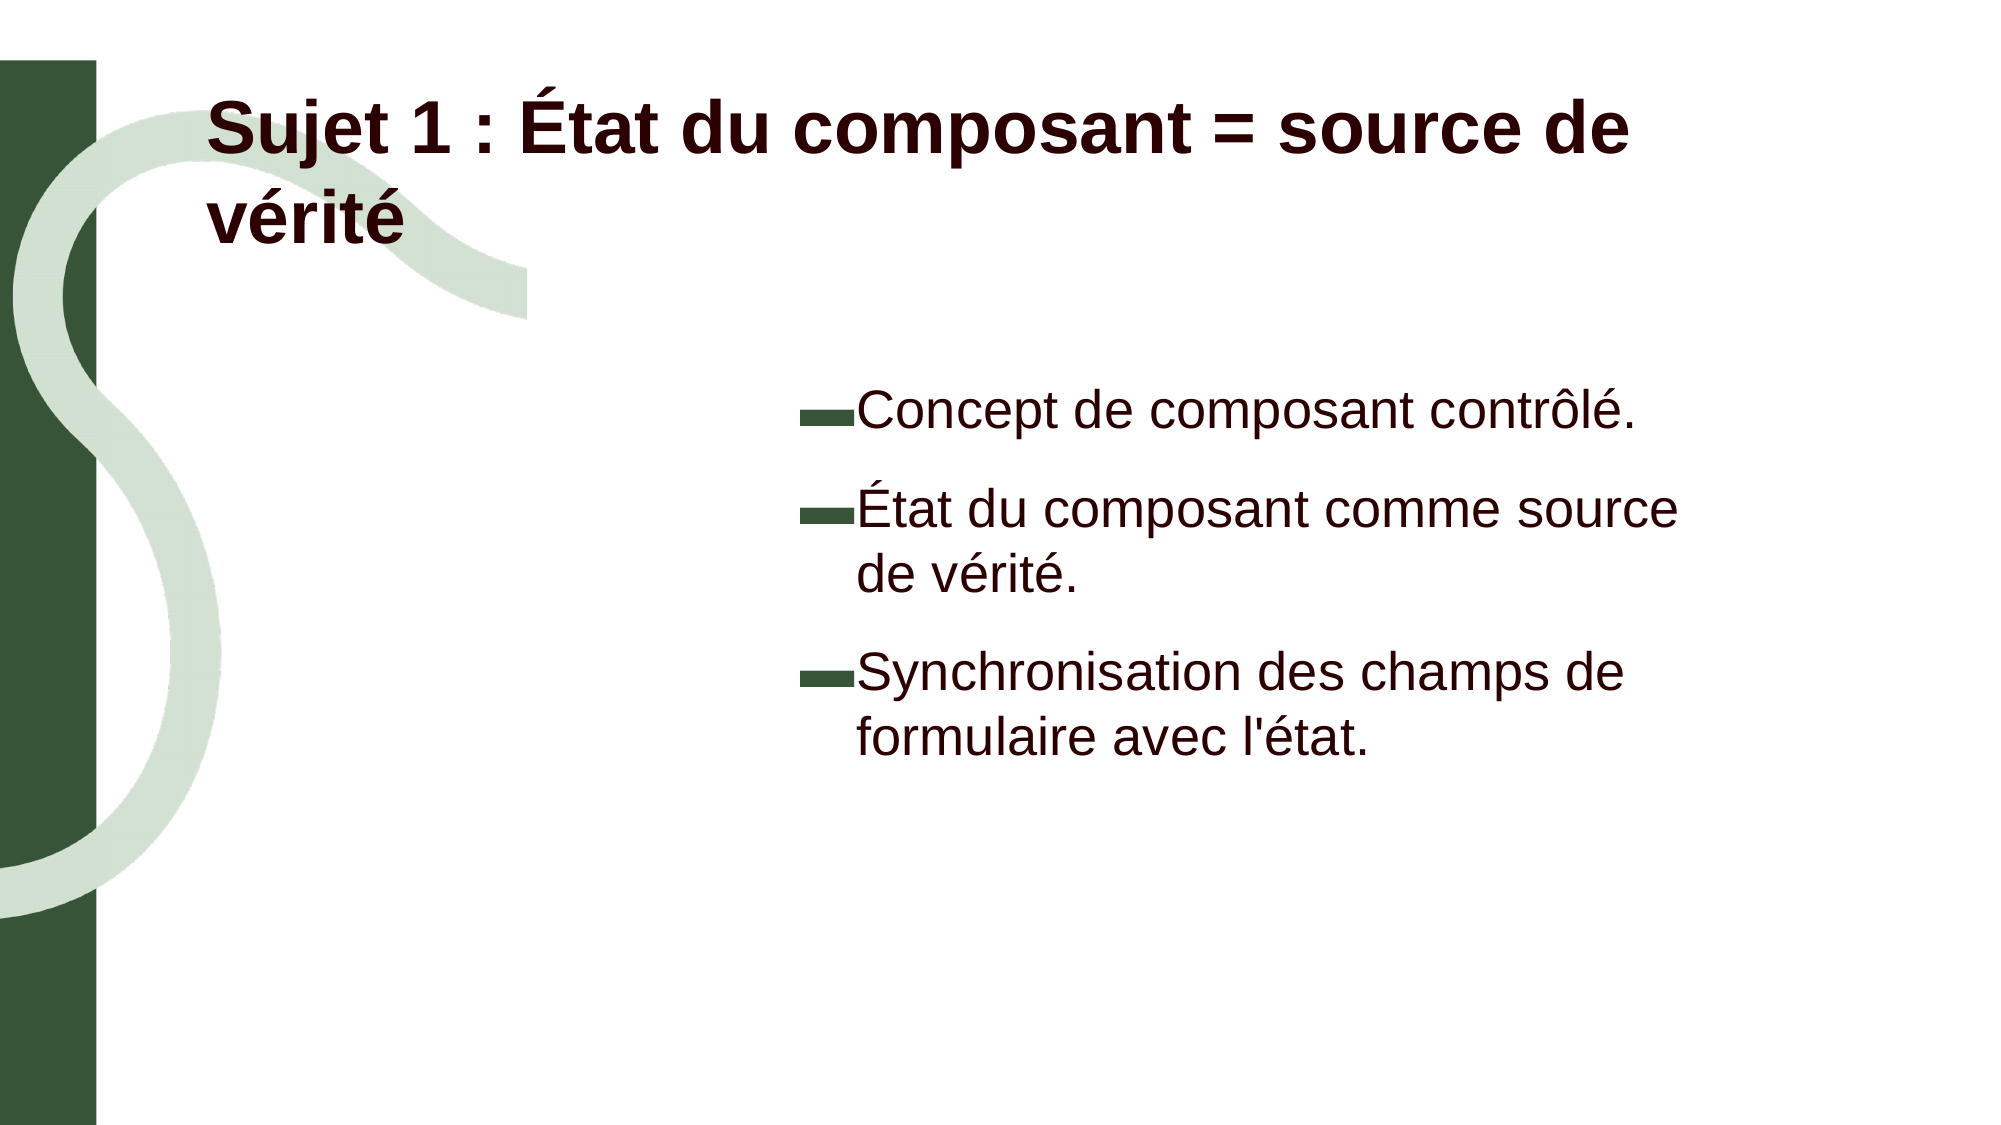

# Sujet 1 : État du composant = source de vérité
Concept de composant contrôlé.
État du composant comme source de vérité.
Synchronisation des champs de formulaire avec l'état.